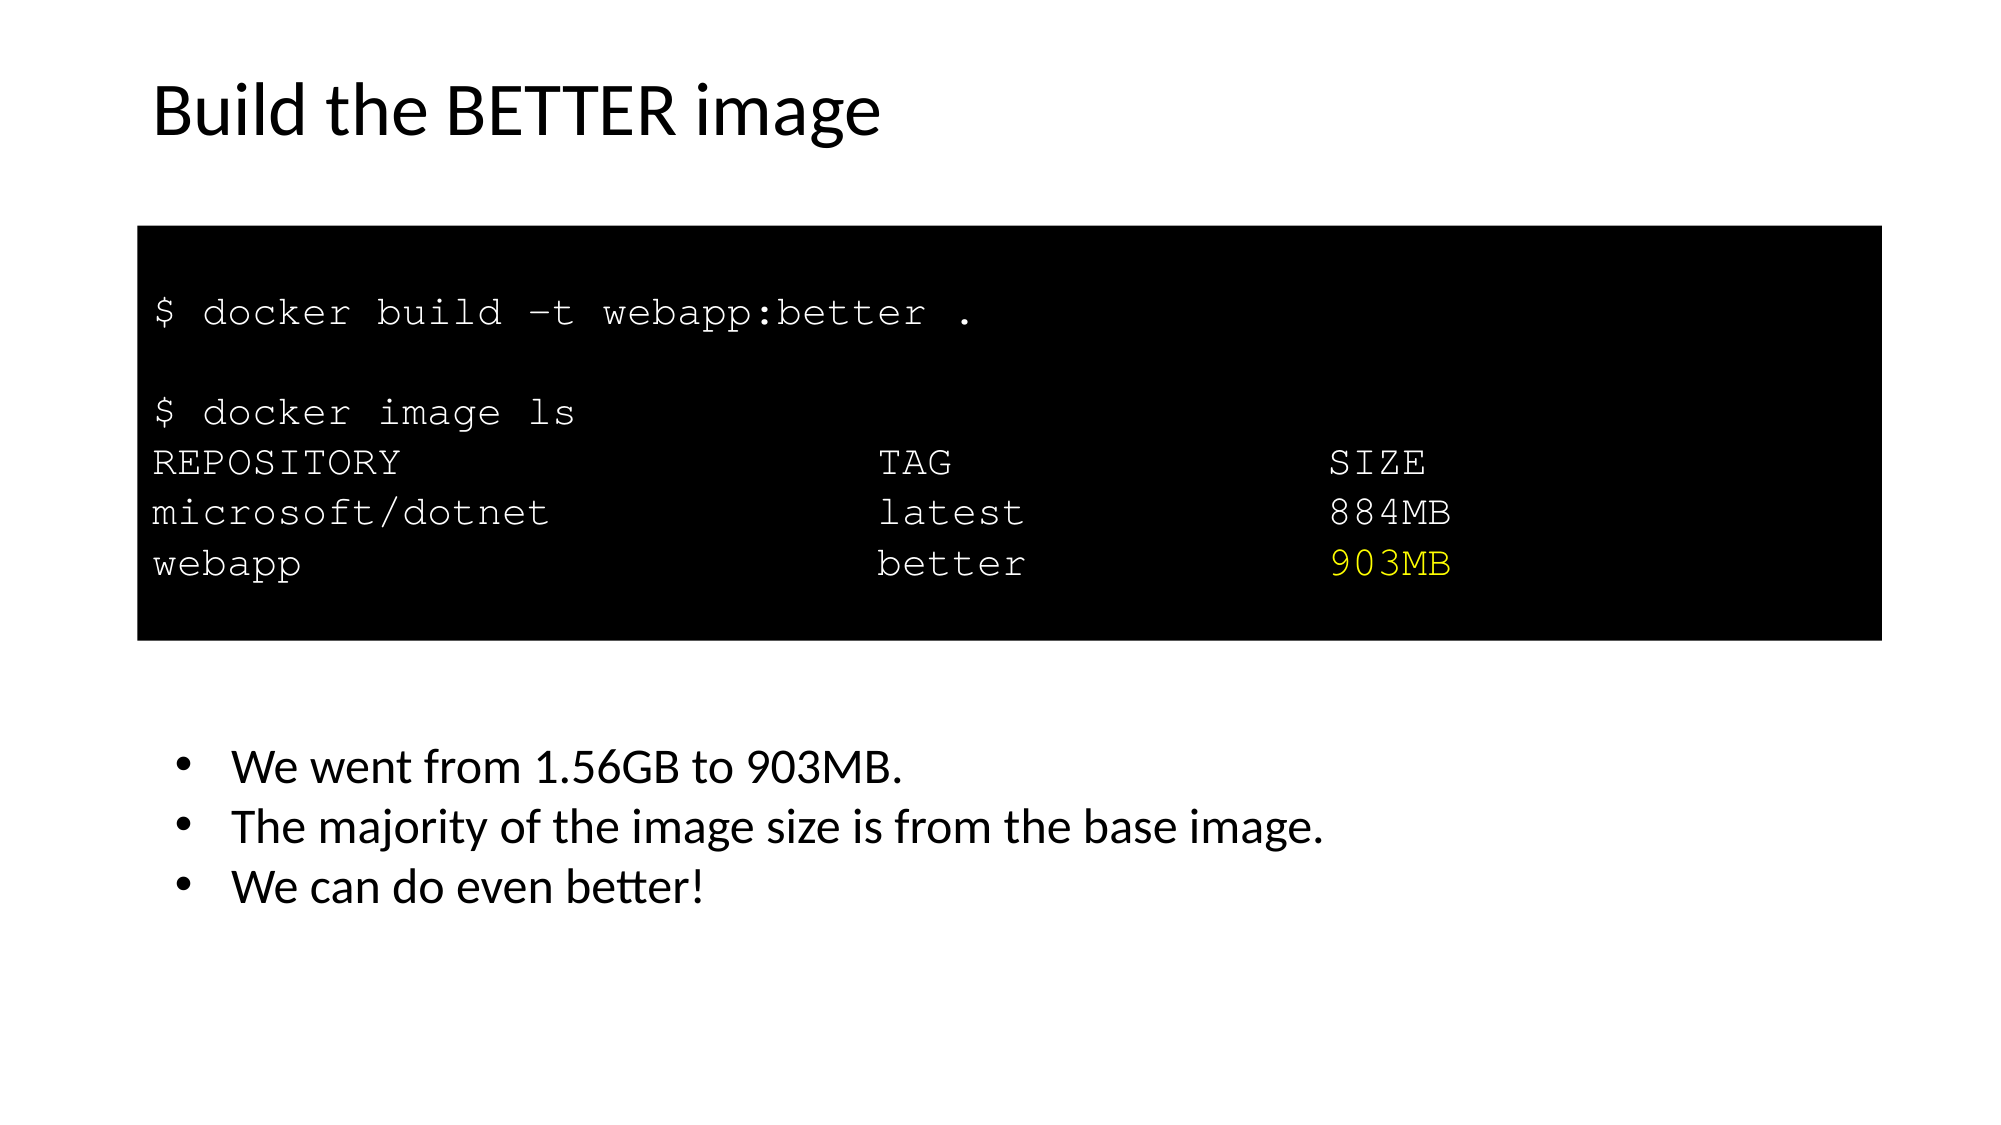

# Build the BETTER image

$ docker build -t webapp:better .

$ docker image ls
REPOSITORY                   TAG               SIZE
microsoft/dotnet             latest            884MB
webapp                       better            903MB

We went from 1.56GB to 903MB.
The majority of the image size is from the base image.
We can do even better!